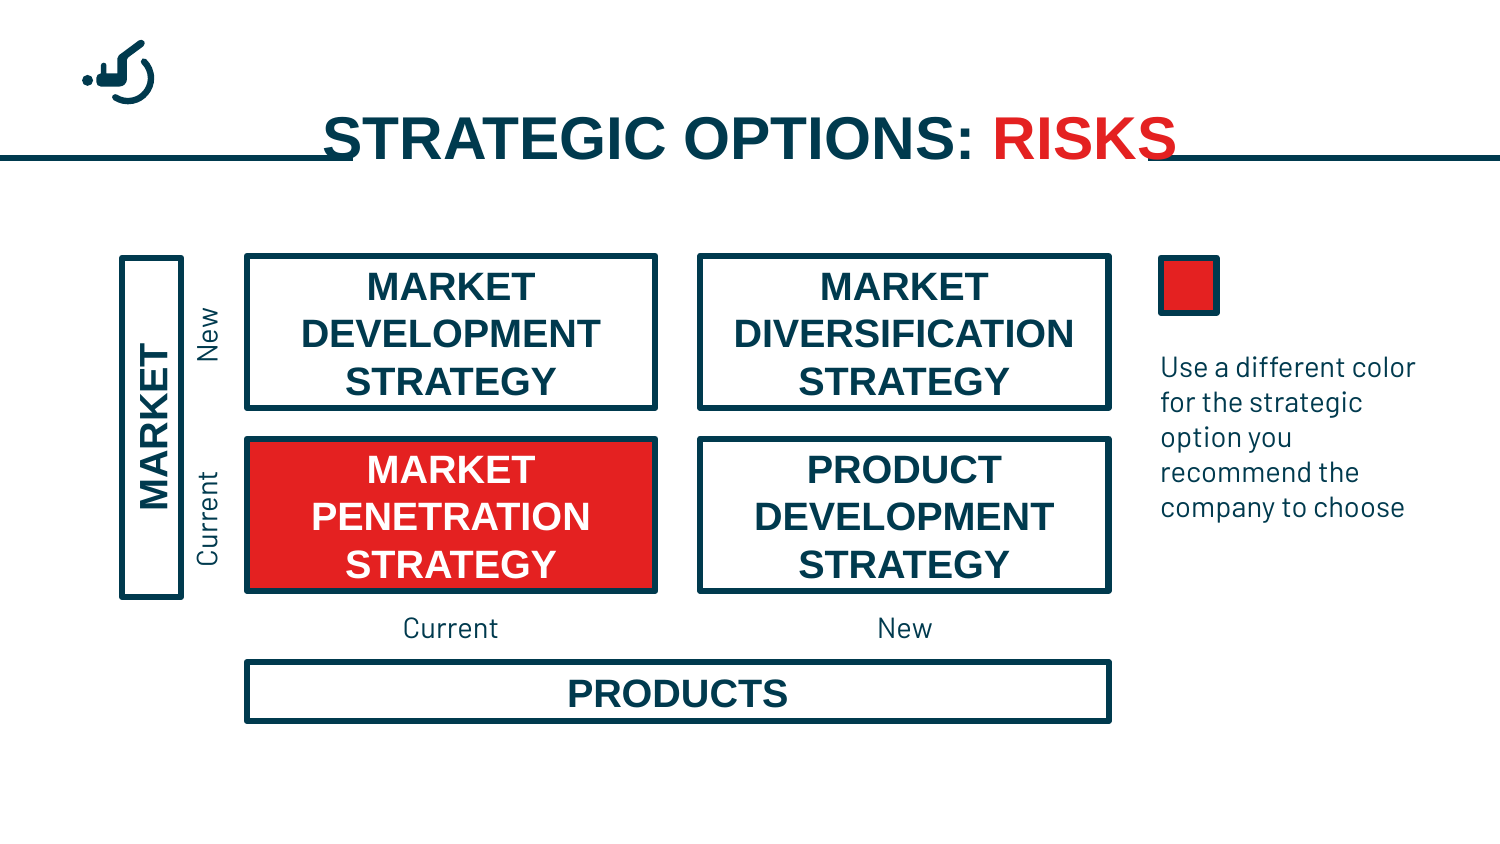

# STRATEGIC OPTIONS: RISKS
MARKET DEVELOPMENT STRATEGY
MARKET DIVERSIFICATION STRATEGY

New
Use a different color for the strategic option you recommend the company to choose
MARKET
MARKET PENETRATION STRATEGY
PRODUCT DEVELOPMENT STRATEGY
Current
Current
New
PRODUCTS